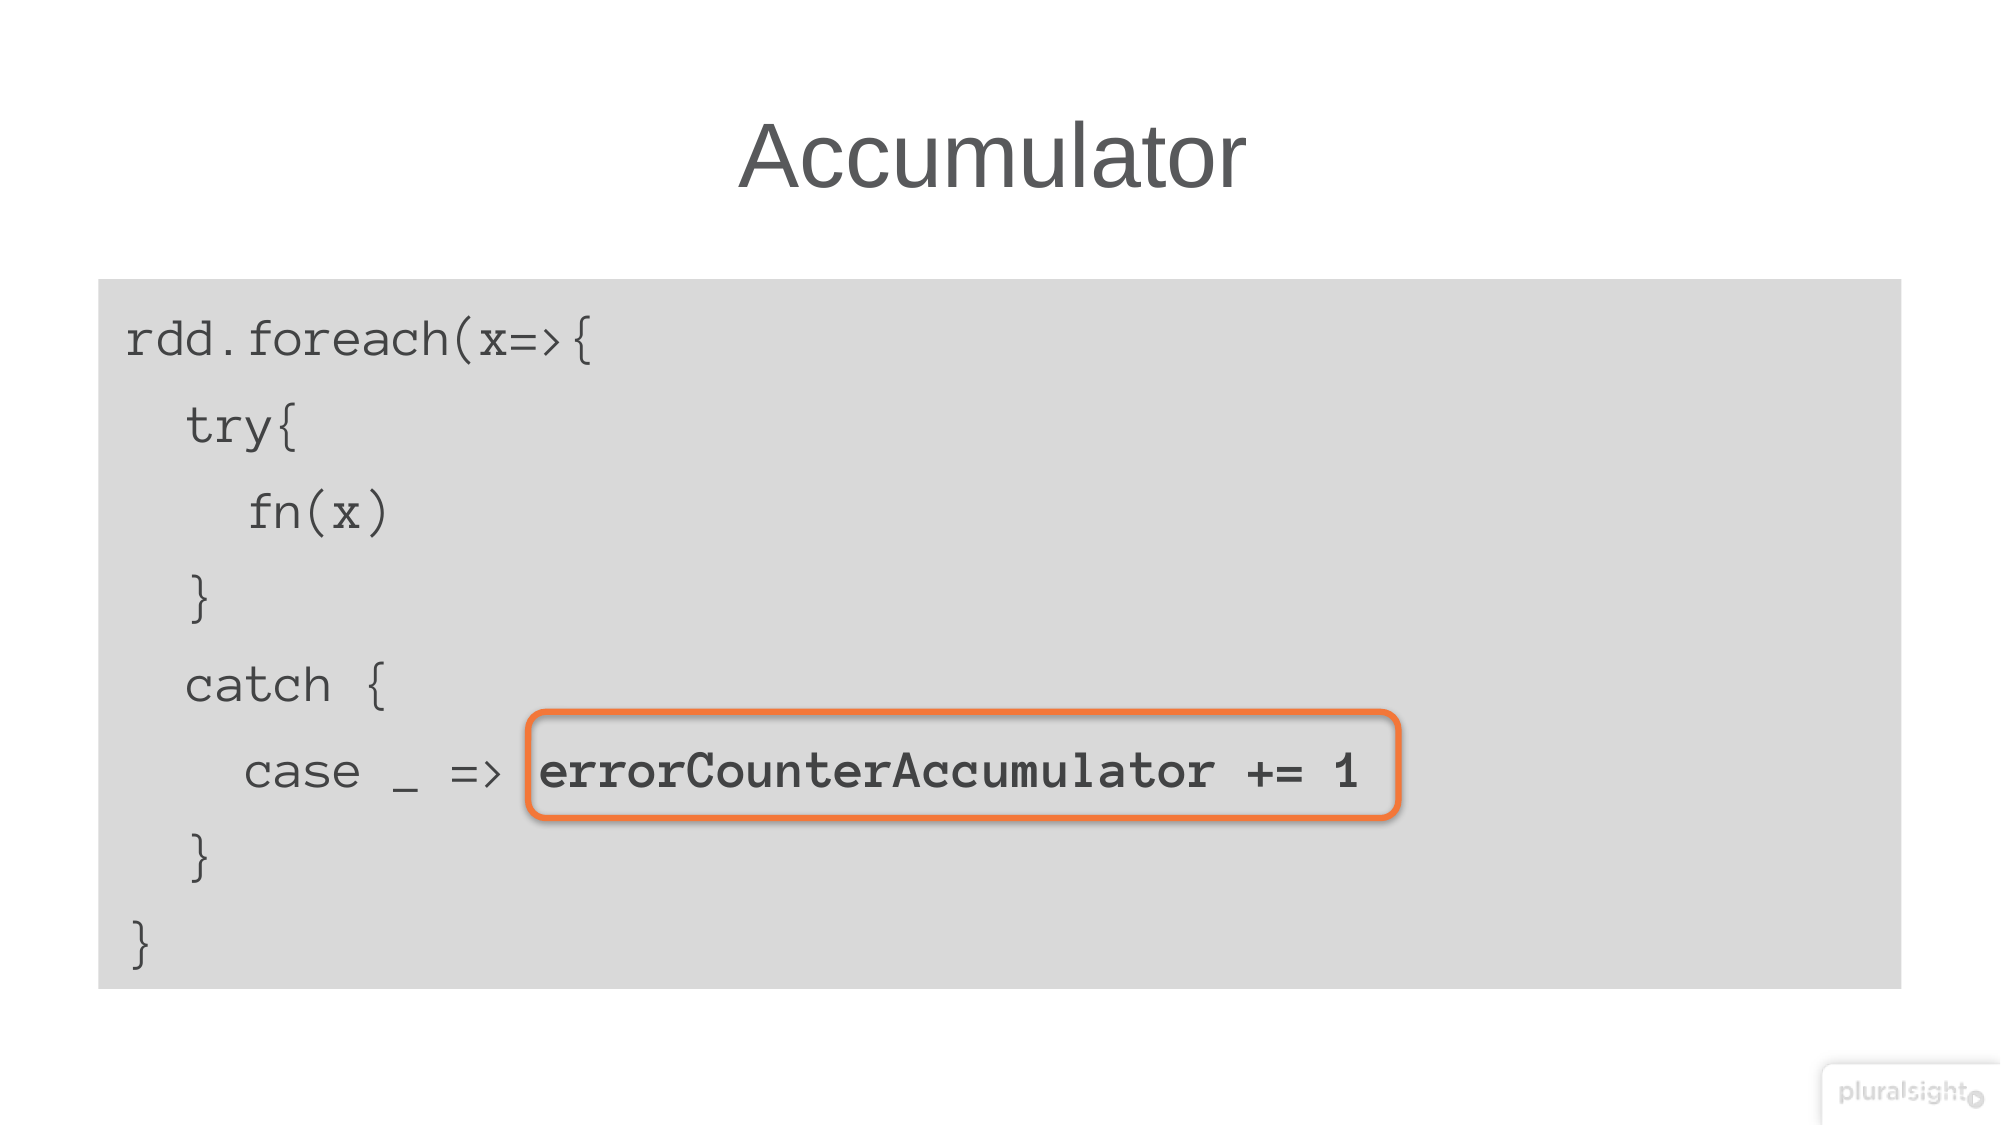

# Accumulator
rdd.foreach(x=>{
  try{
    fn(x)
  }
  catch {
    case _ => errorCounterAccumulator += 1
  }
}